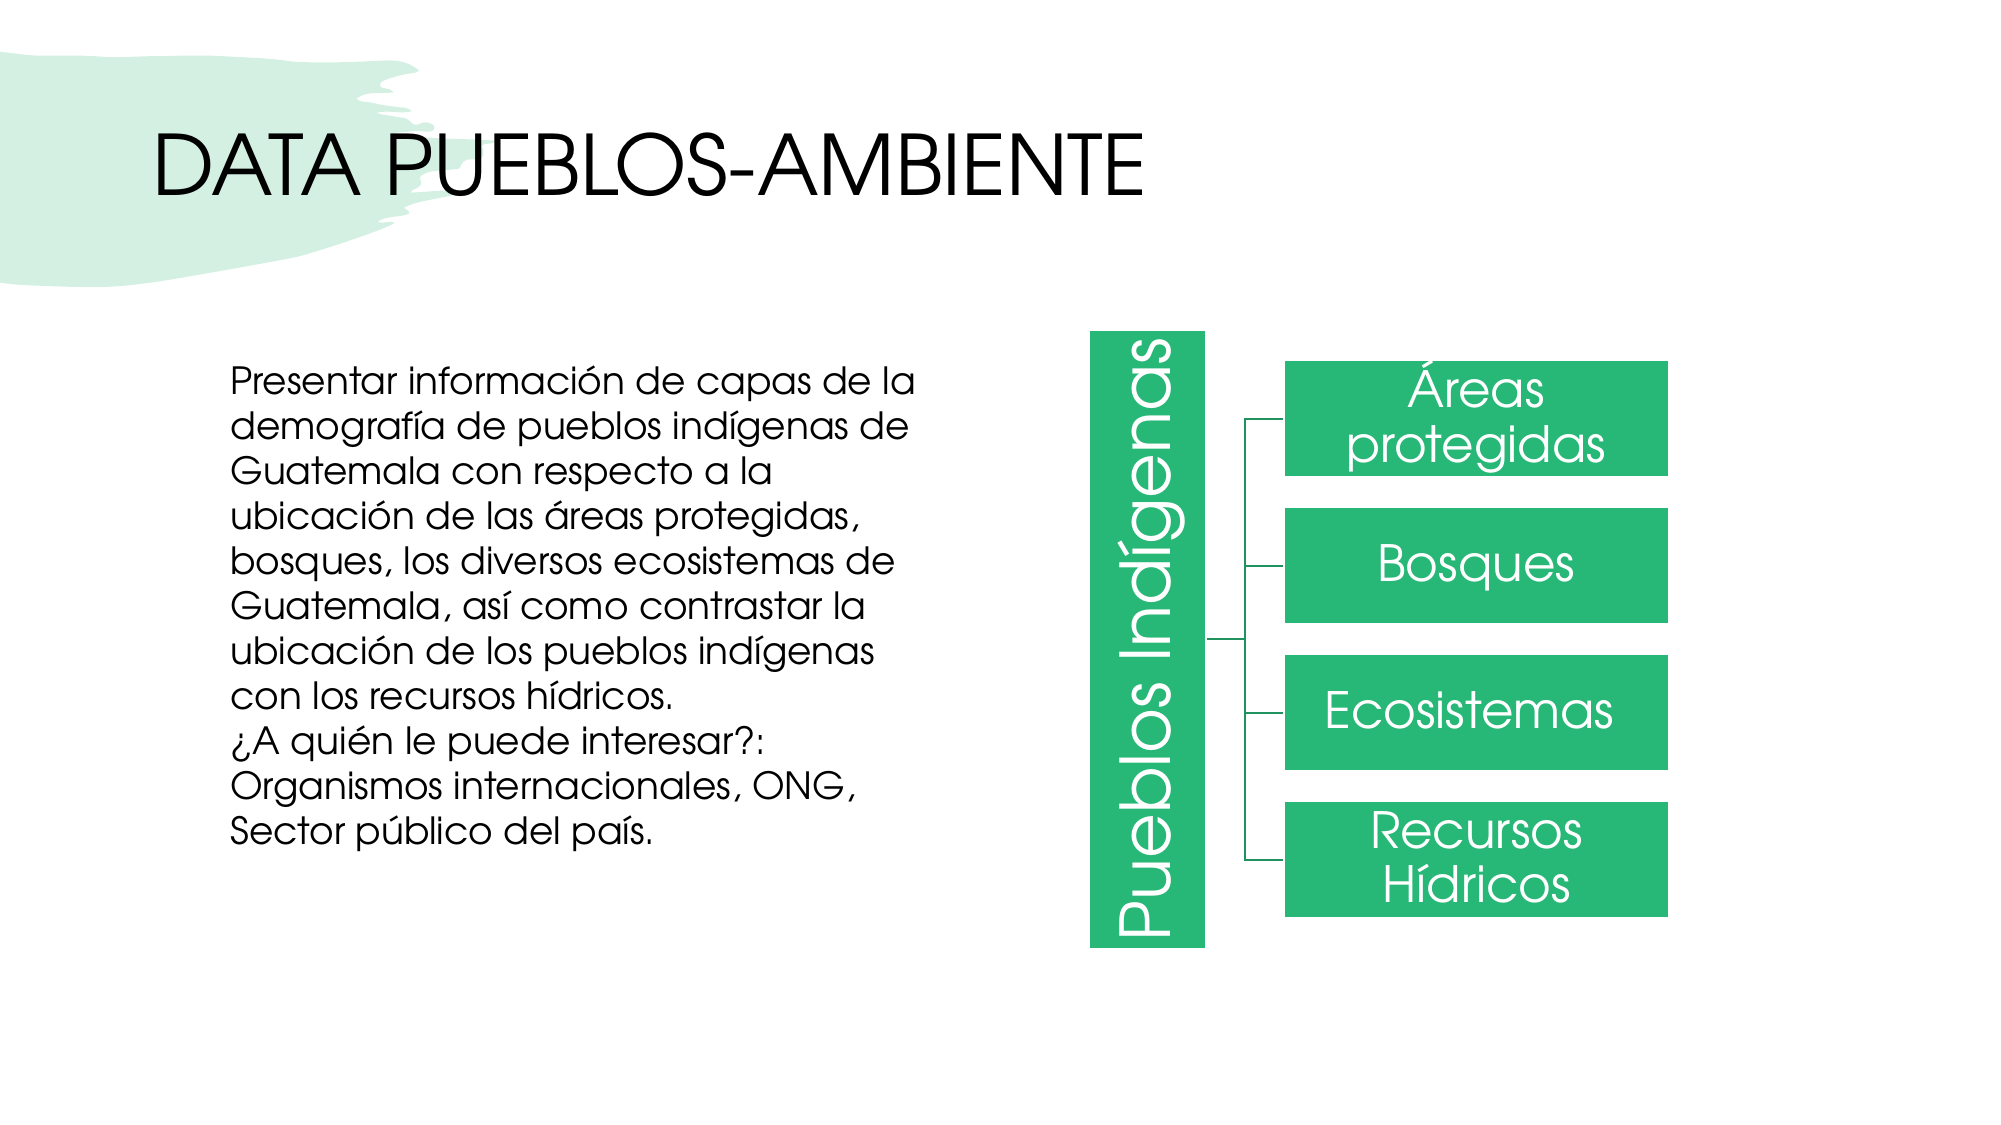

# DATA PUEBLOS-AMBIENTE

Pueblos Indígenas
Áreas protegidas
Bosques
Ecosistemas
Recursos Hídricos
Presentar información de capas de la demografía de pueblos indígenas de Guatemala con respecto a la ubicación de las áreas protegidas, bosques, los diversos ecosistemas de Guatemala, así como contrastar la ubicación de los pueblos indígenas con los recursos hídricos.
¿A quién le puede interesar?: Organismos internacionales, ONG, Sector público del país.